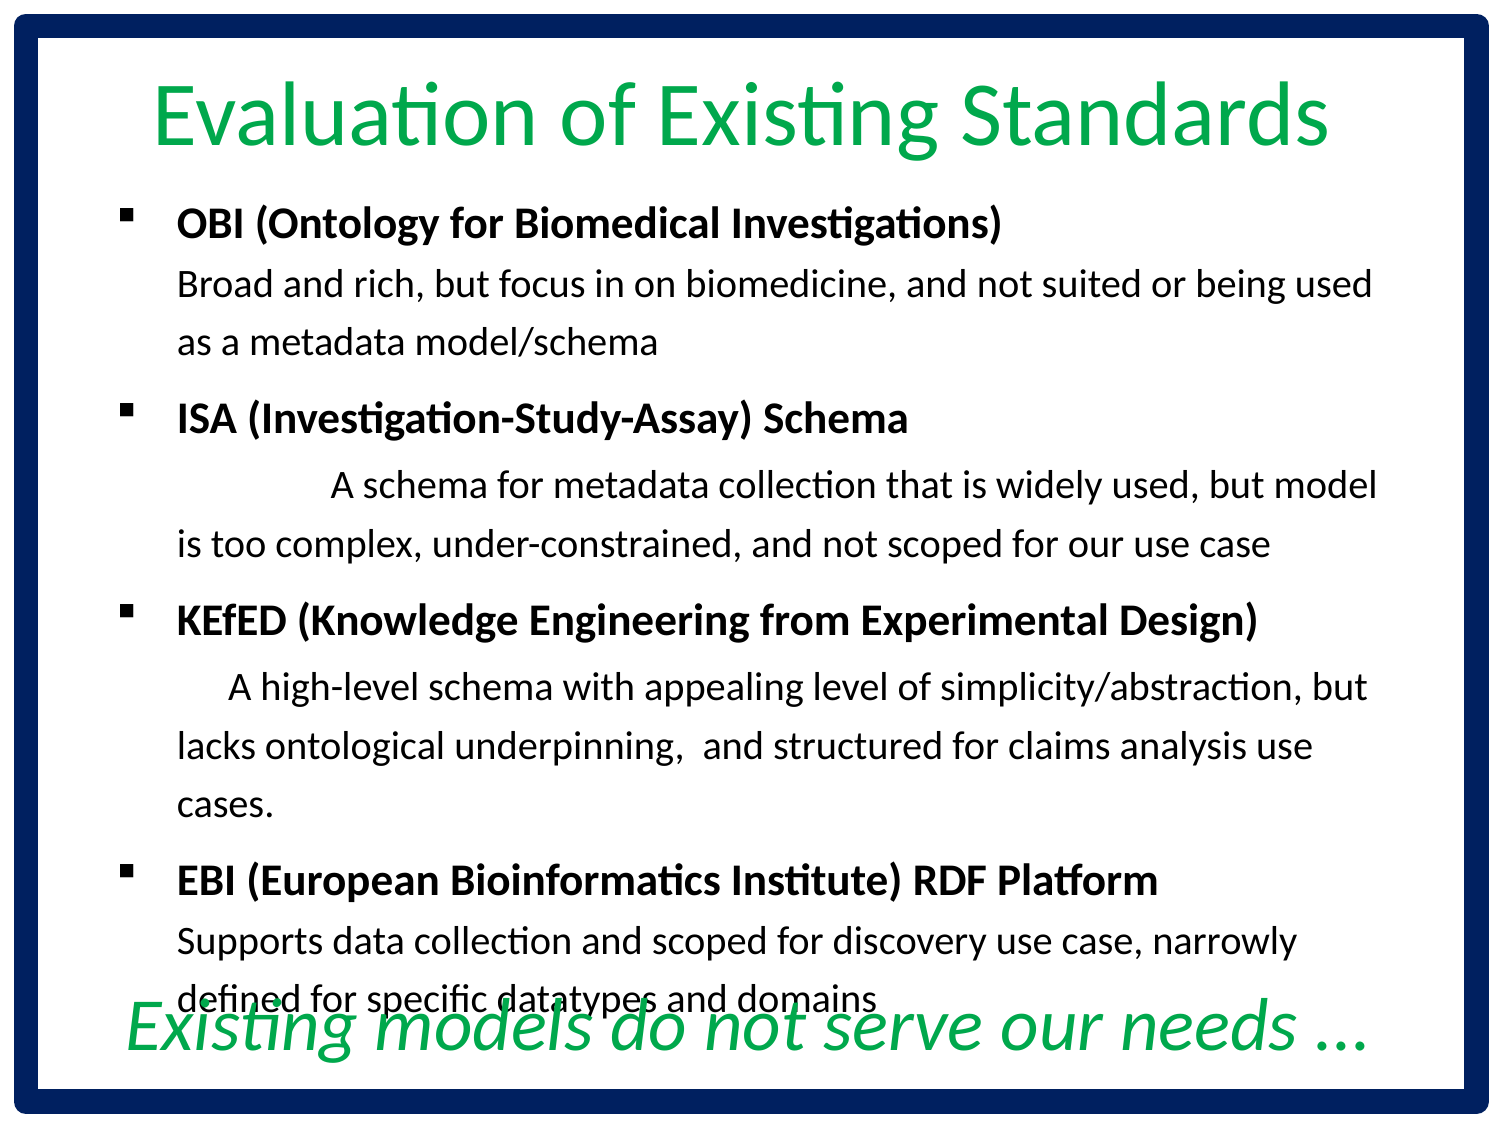

# Evaluation of Existing Standards

OBI (Ontology for Biomedical Investigations)                                    Broad and rich, but focus in on biomedicine, and not suited or being used as a metadata model/schema
ISA (Investigation-Study-Assay) Schema                                                                A schema for metadata collection that is widely used, but model is too complex, under-constrained, and not scoped for our use case
KEfED (Knowledge Engineering from Experimental Design)                    A high-level schema with appealing level of simplicity/abstraction, but lacks ontological underpinning,  and structured for claims analysis use cases.
EBI (European Bioinformatics Institute) RDF Platform                    Supports data collection and scoped for discovery use case, narrowly defined for specific datatypes and domains
Existing models do not serve our needs ...